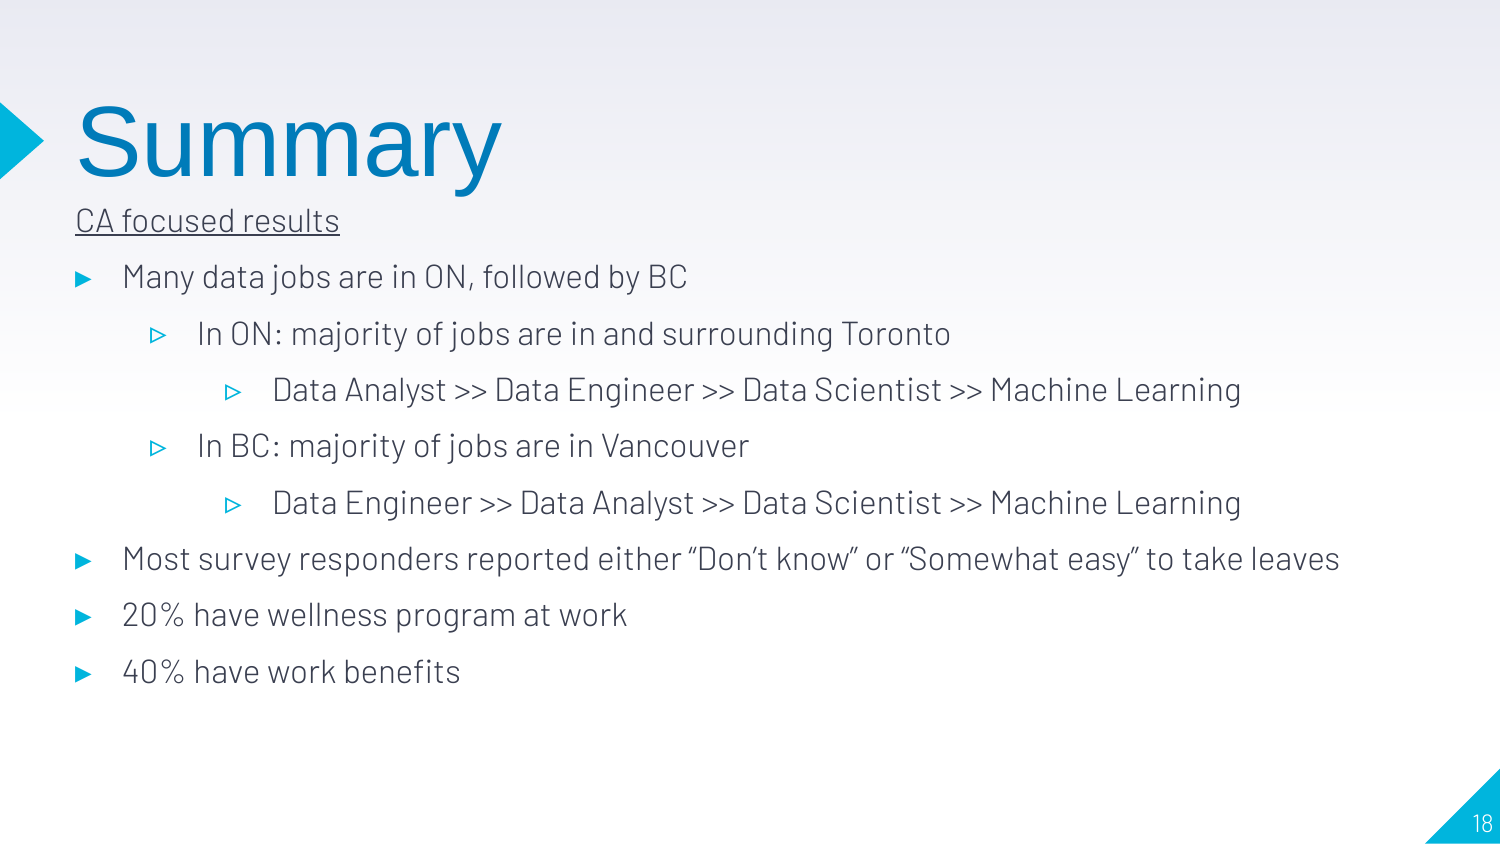

# Summary
CA focused results
Many data jobs are in ON, followed by BC
In ON: majority of jobs are in and surrounding Toronto
Data Analyst >> Data Engineer >> Data Scientist >> Machine Learning
In BC: majority of jobs are in Vancouver
Data Engineer >> Data Analyst >> Data Scientist >> Machine Learning
Most survey responders reported either “Don’t know” or “Somewhat easy” to take leaves
20% have wellness program at work
40% have work benefits

18